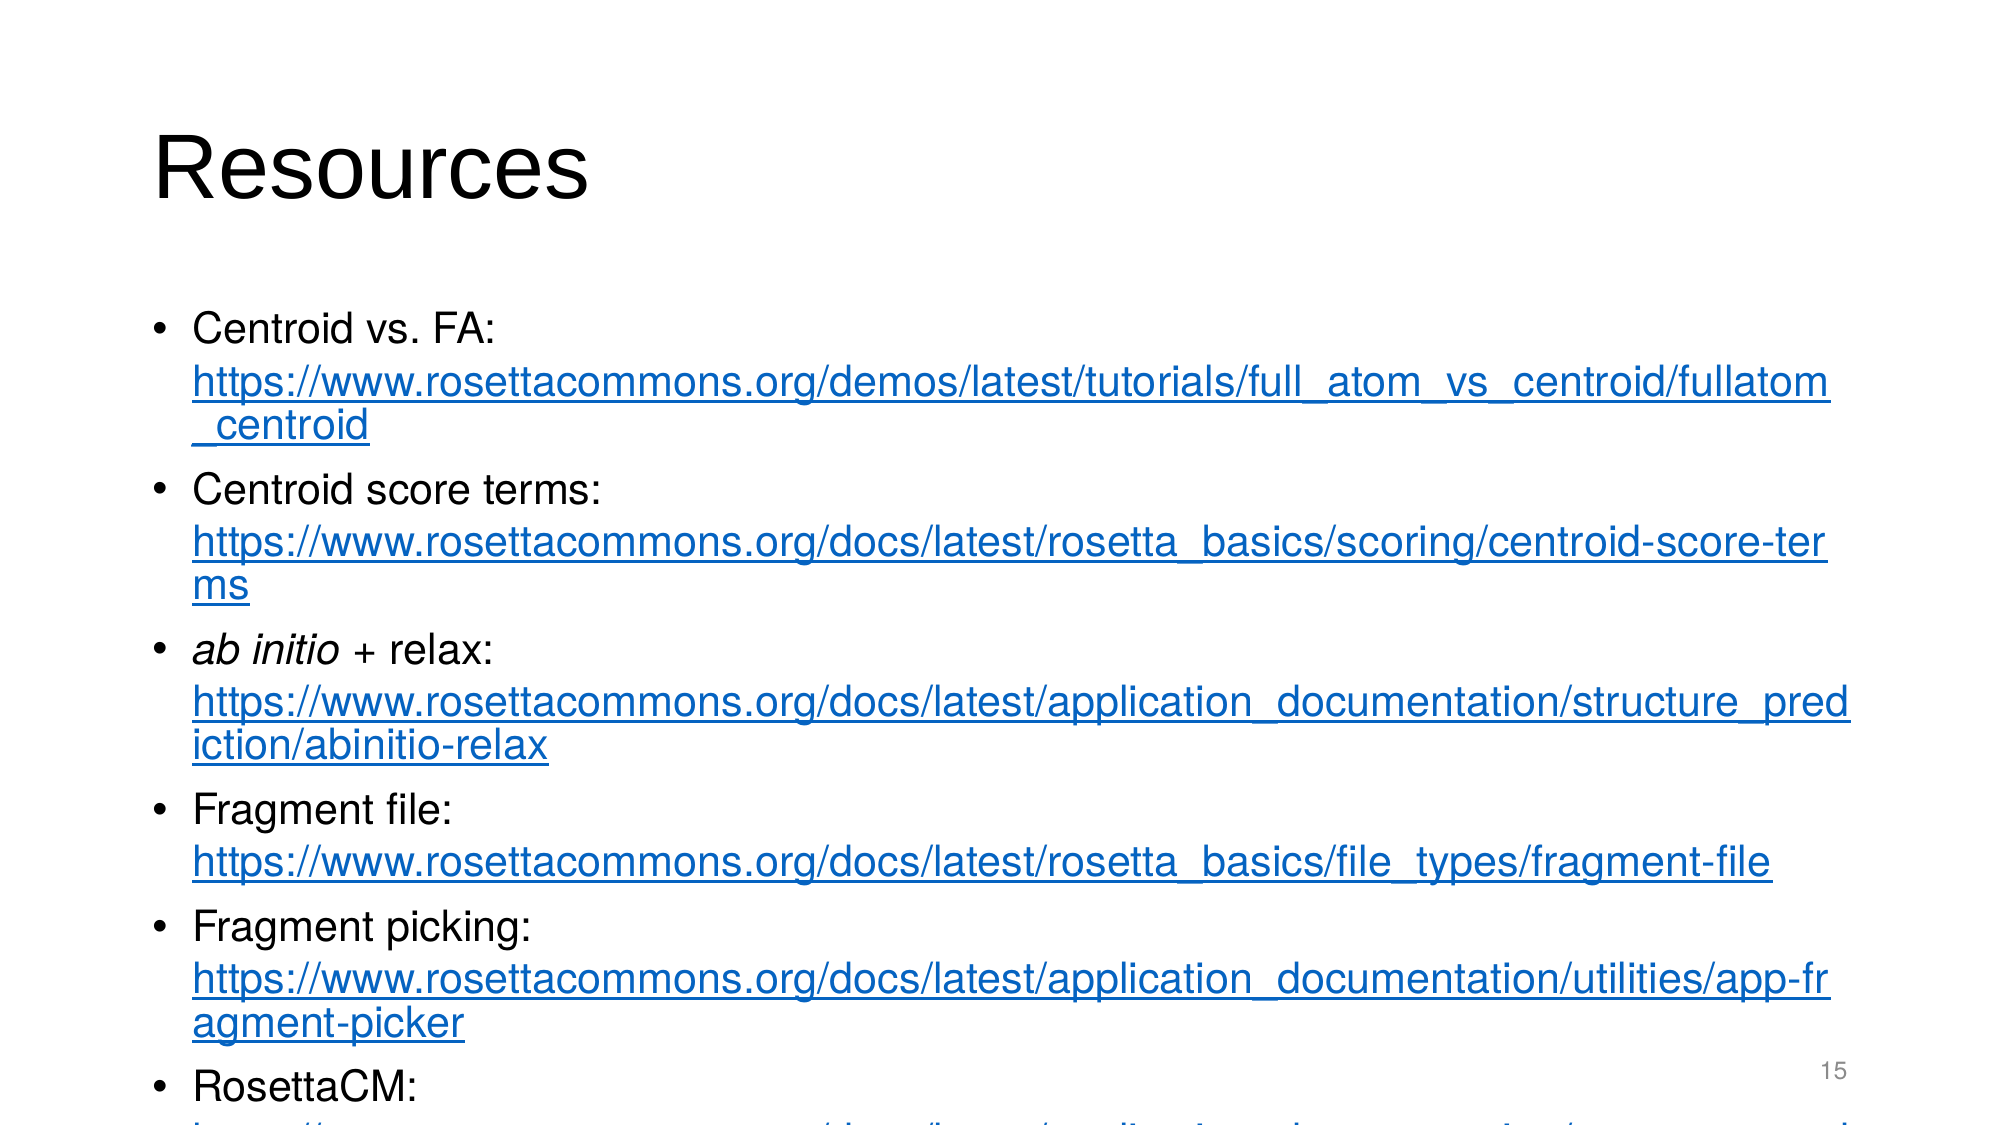

# Resources
Centroid vs. FA: https://www.rosettacommons.org/demos/latest/tutorials/full_atom_vs_centroid/fullatom_centroid
Centroid score terms: https://www.rosettacommons.org/docs/latest/rosetta_basics/scoring/centroid-score-terms
ab initio + relax: https://www.rosettacommons.org/docs/latest/application_documentation/structure_prediction/abinitio-relax
Fragment file: https://www.rosettacommons.org/docs/latest/rosetta_basics/file_types/fragment-file
Fragment picking: https://www.rosettacommons.org/docs/latest/application_documentation/utilities/app-fragment-picker
RosettaCM: https://www.rosettacommons.org/docs/latest/application_documentation/structure_prediction/RosettaCM

15